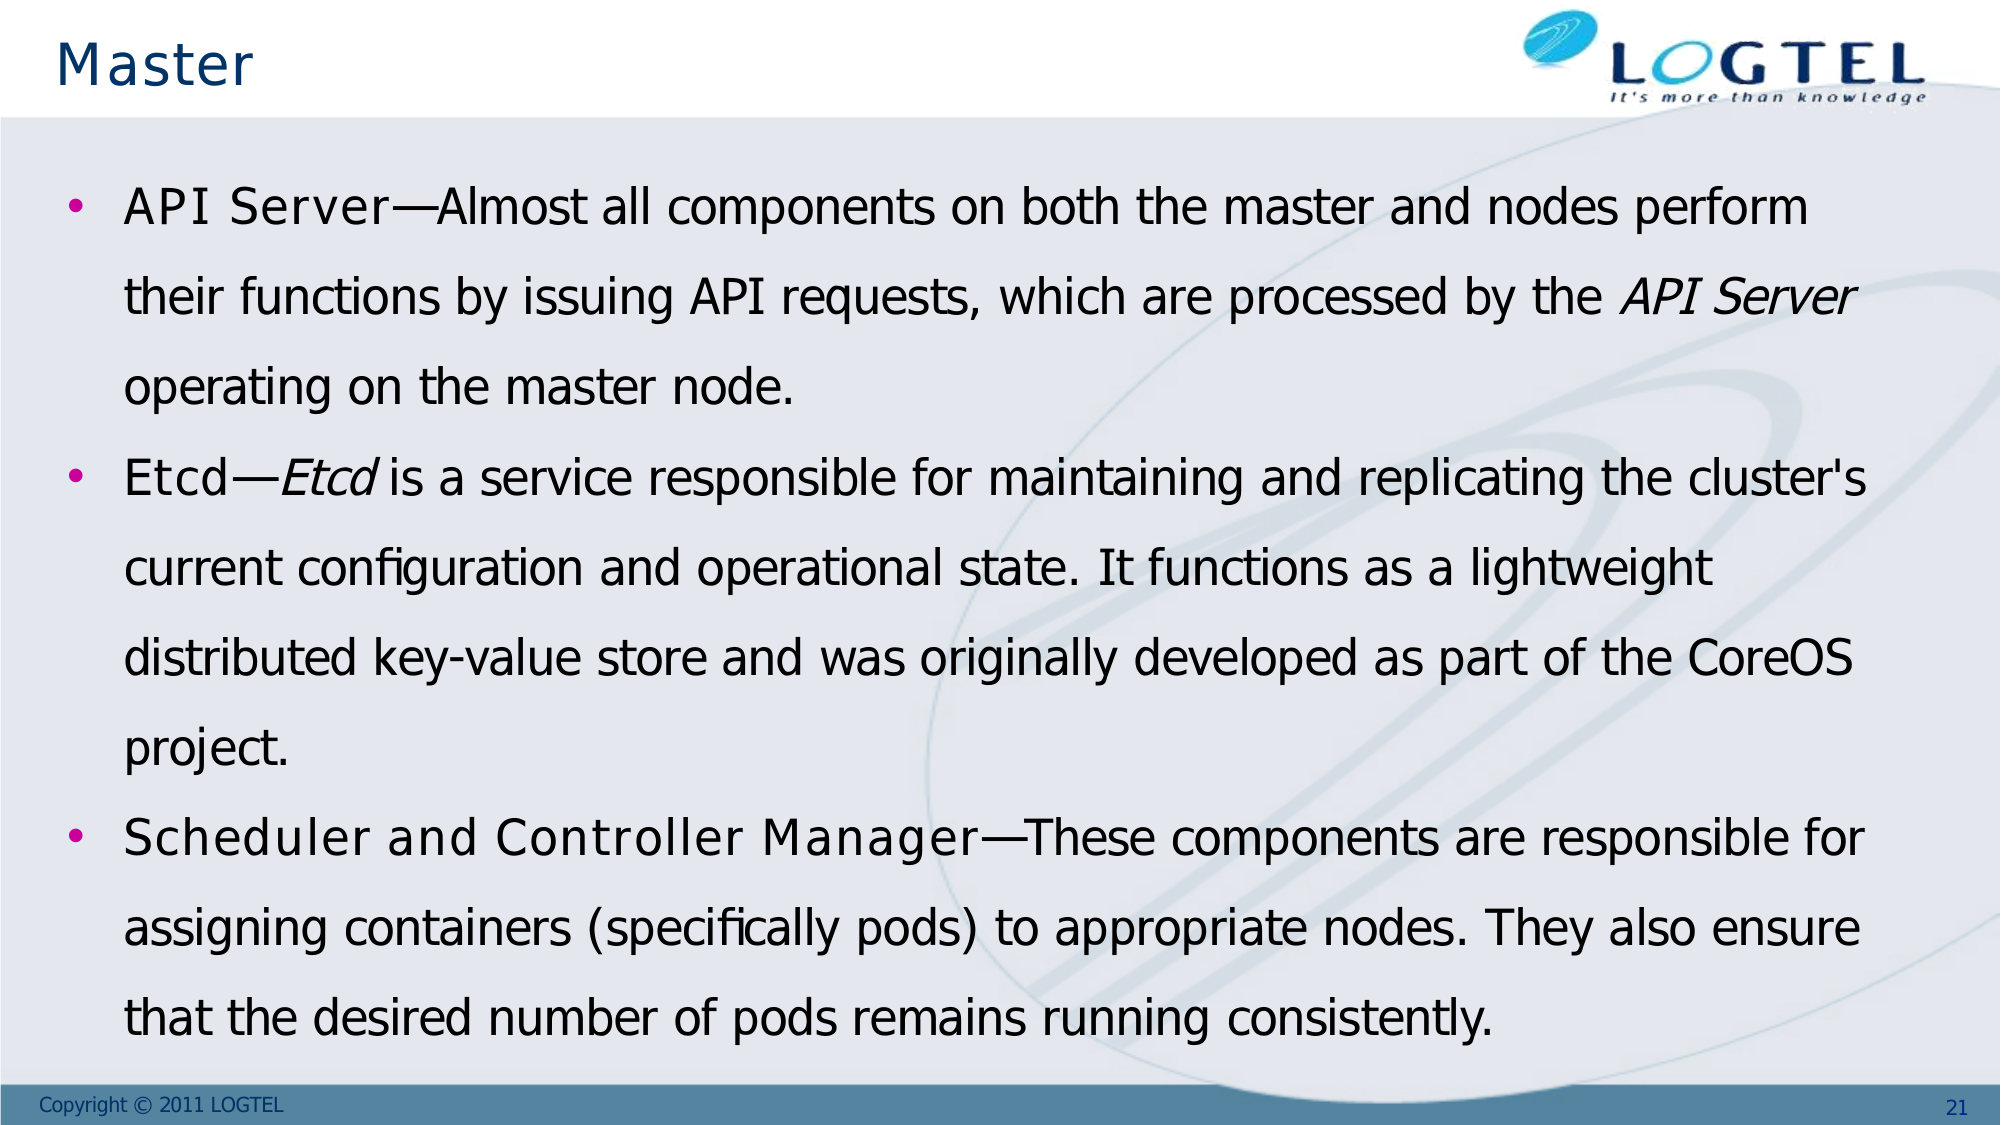

# Master
API Server—Almost all components on both the master and nodes perform their functions by issuing API requests, which are processed by the API Server operating on the master node.
Etcd—Etcd is a service responsible for maintaining and replicating the cluster's current configuration and operational state. It functions as a lightweight distributed key-value store and was originally developed as part of the CoreOS project.
Scheduler and Controller Manager—These components are responsible for assigning containers (specifically pods) to appropriate nodes. They also ensure that the desired number of pods remains running consistently.
21